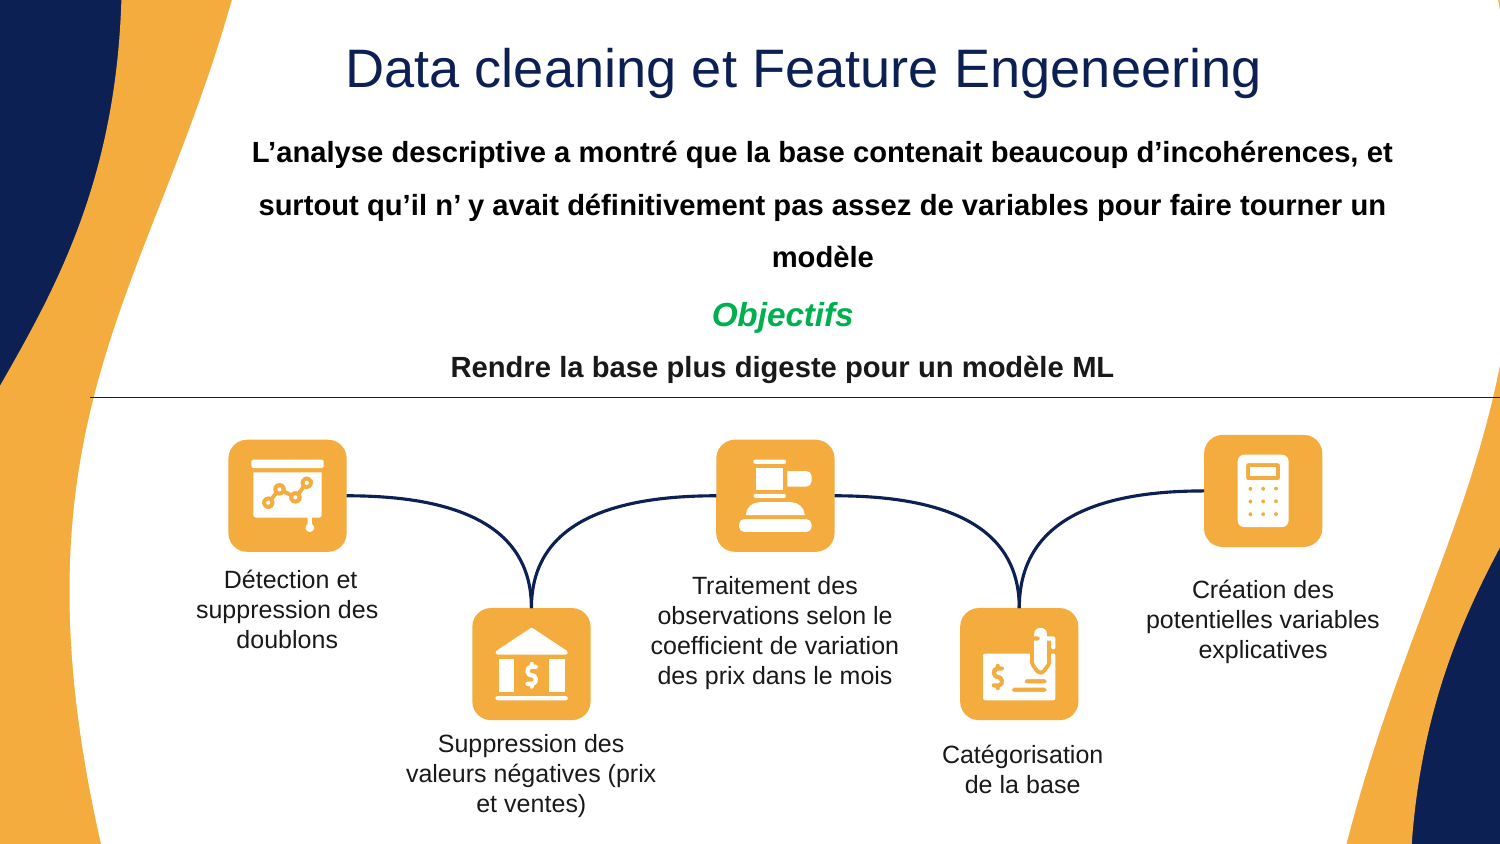

Data cleaning et Feature Engeneering
L’analyse descriptive a montré que la base contenait beaucoup d’incohérences, et surtout qu’il n’ y avait définitivement pas assez de variables pour faire tourner un modèle
Objectifs
Rendre la base plus digeste pour un modèle ML

Traitement des observations selon le coefficient de variation des prix dans le mois
Création des potentielles variables explicatives
 Détection et suppression des doublons

 Catégorisation
 de la base
Suppression des valeurs négatives (prix et ventes)